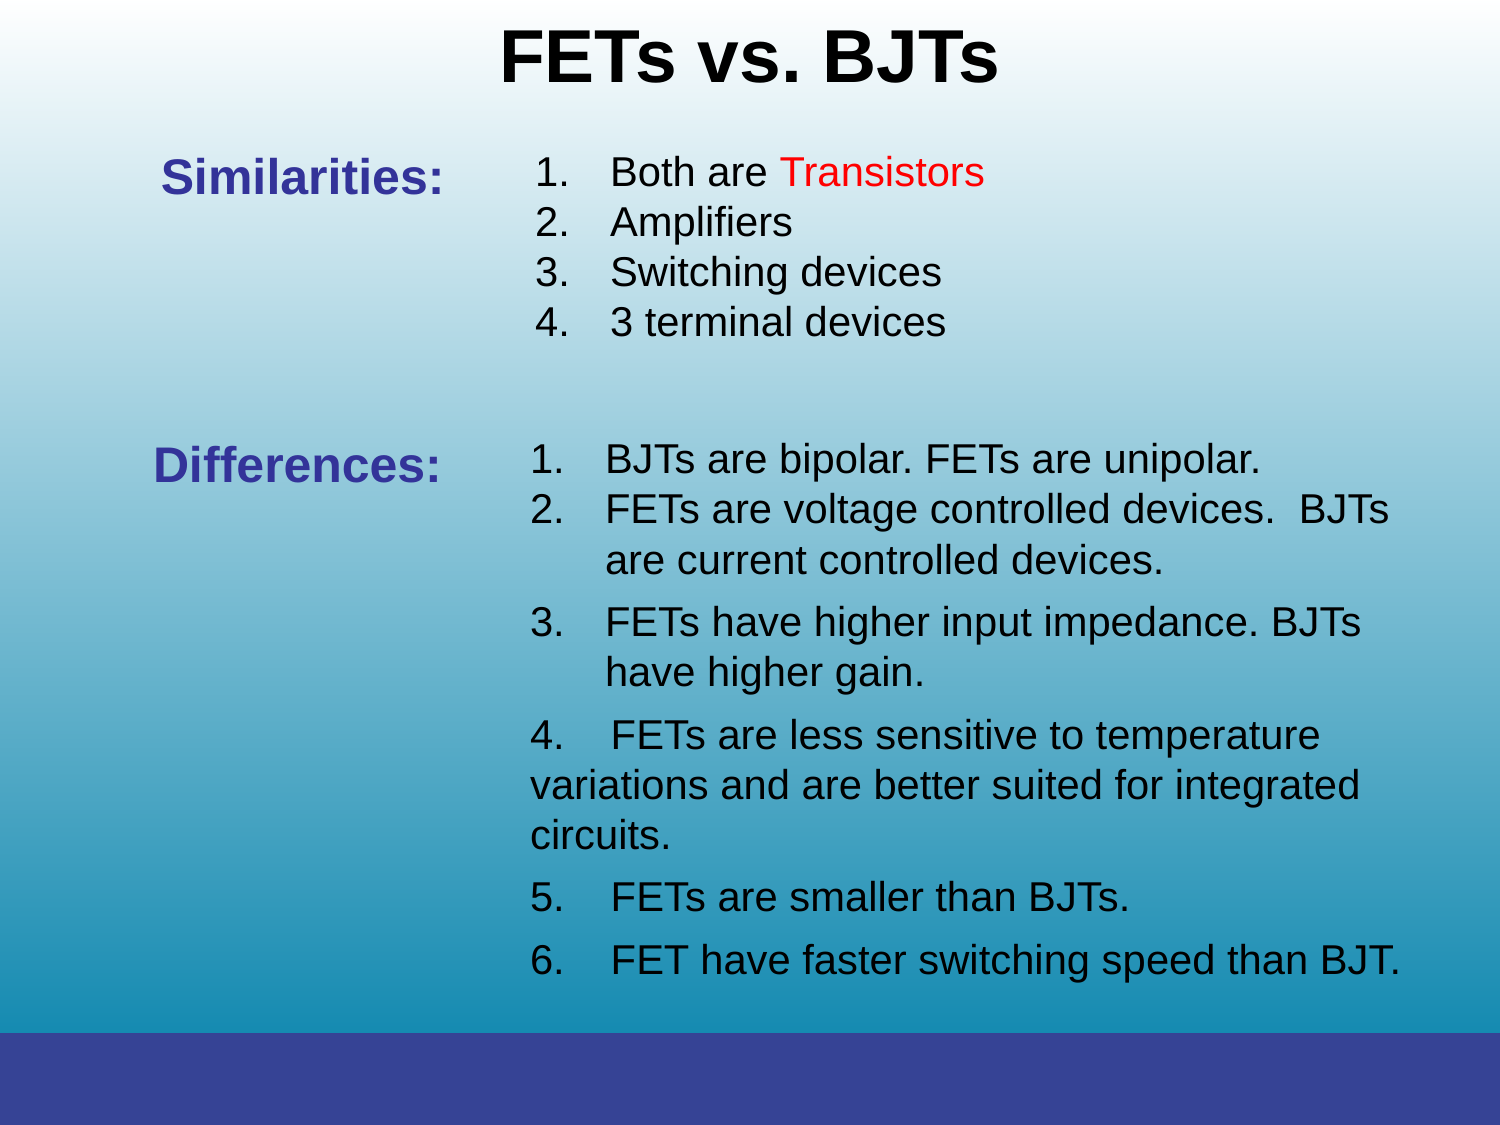

FETs vs. BJTs
Similarities:
Both are Transistors
Amplifiers
Switching devices
3 terminal devices
Differences:
BJTs are bipolar. FETs are unipolar.
FETs are voltage controlled devices.  BJTs are current controlled devices.
FETs have higher input impedance. BJTs have higher gain.
4.    FETs are less sensitive to temperature variations and are better suited for integrated circuits.
5.    FETs are smaller than BJTs.
6.    FET have faster switching speed than BJT.